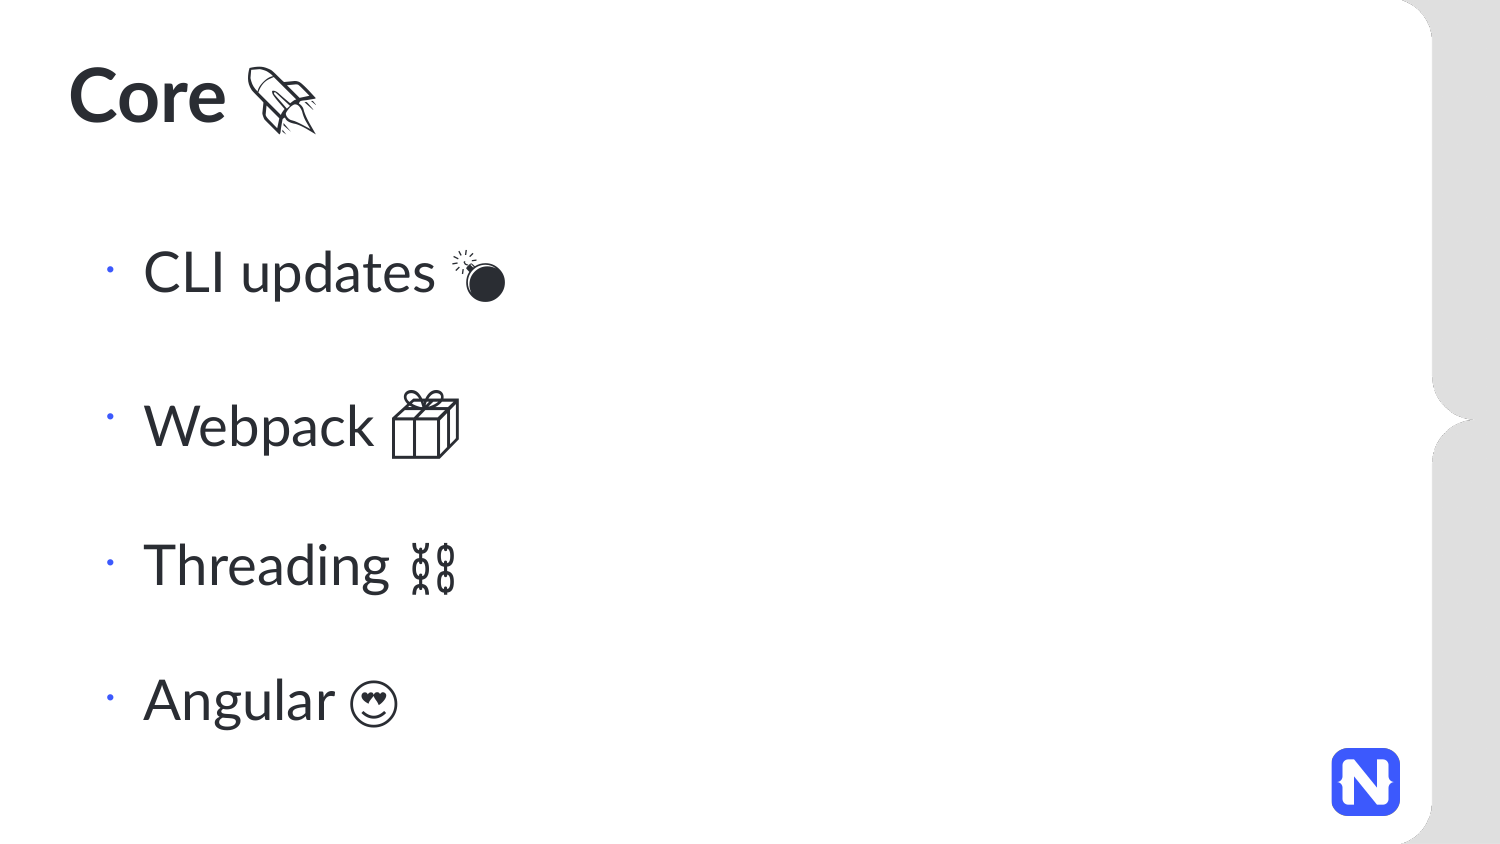

# Core 🚀
CLI updates 💣

Webpack 📦

Threading ⛓

Angular 😍